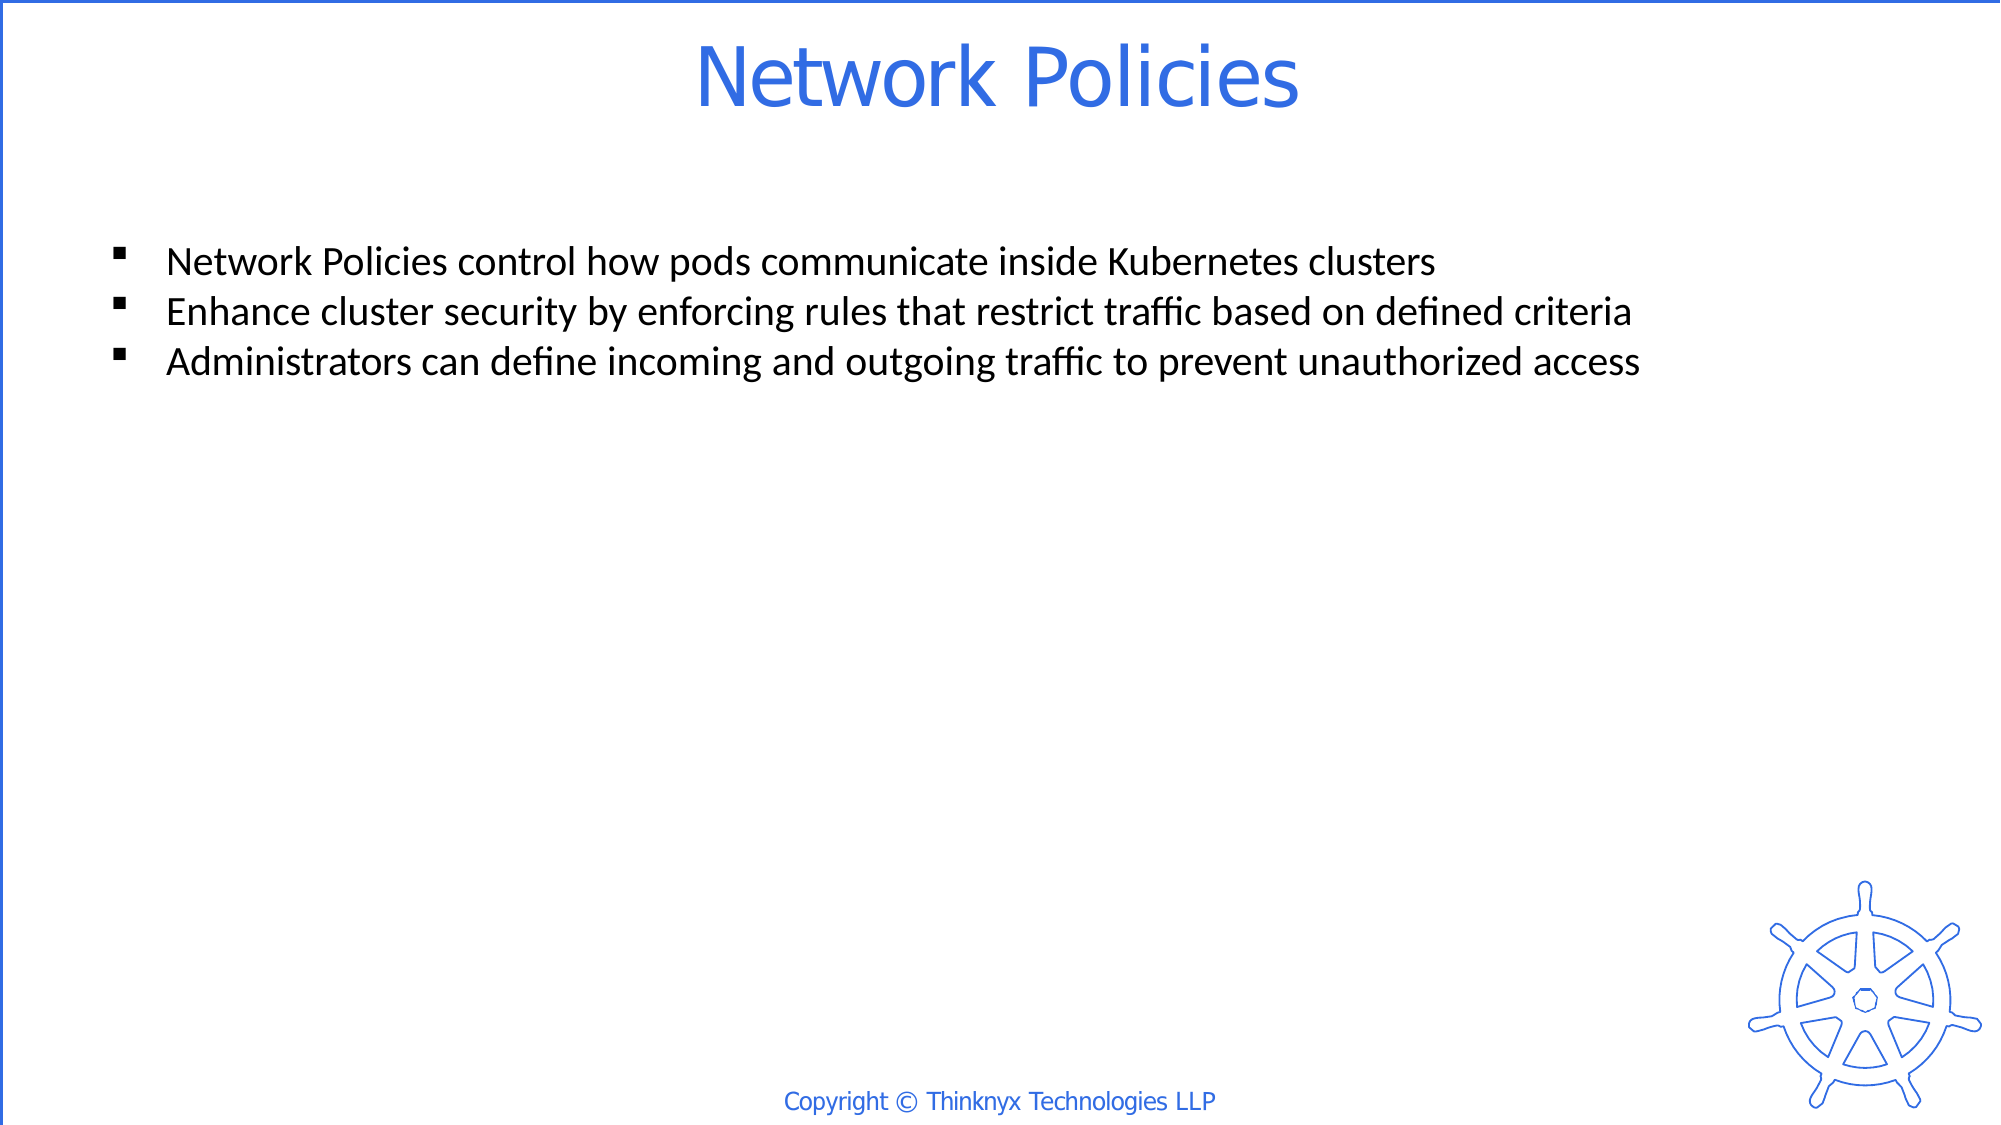

# Network Policies
Network Policies control how pods communicate inside Kubernetes clusters
Enhance cluster security by enforcing rules that restrict traffic based on defined criteria
Administrators can define incoming and outgoing traffic to prevent unauthorized access
Copyright © Thinknyx Technologies LLP